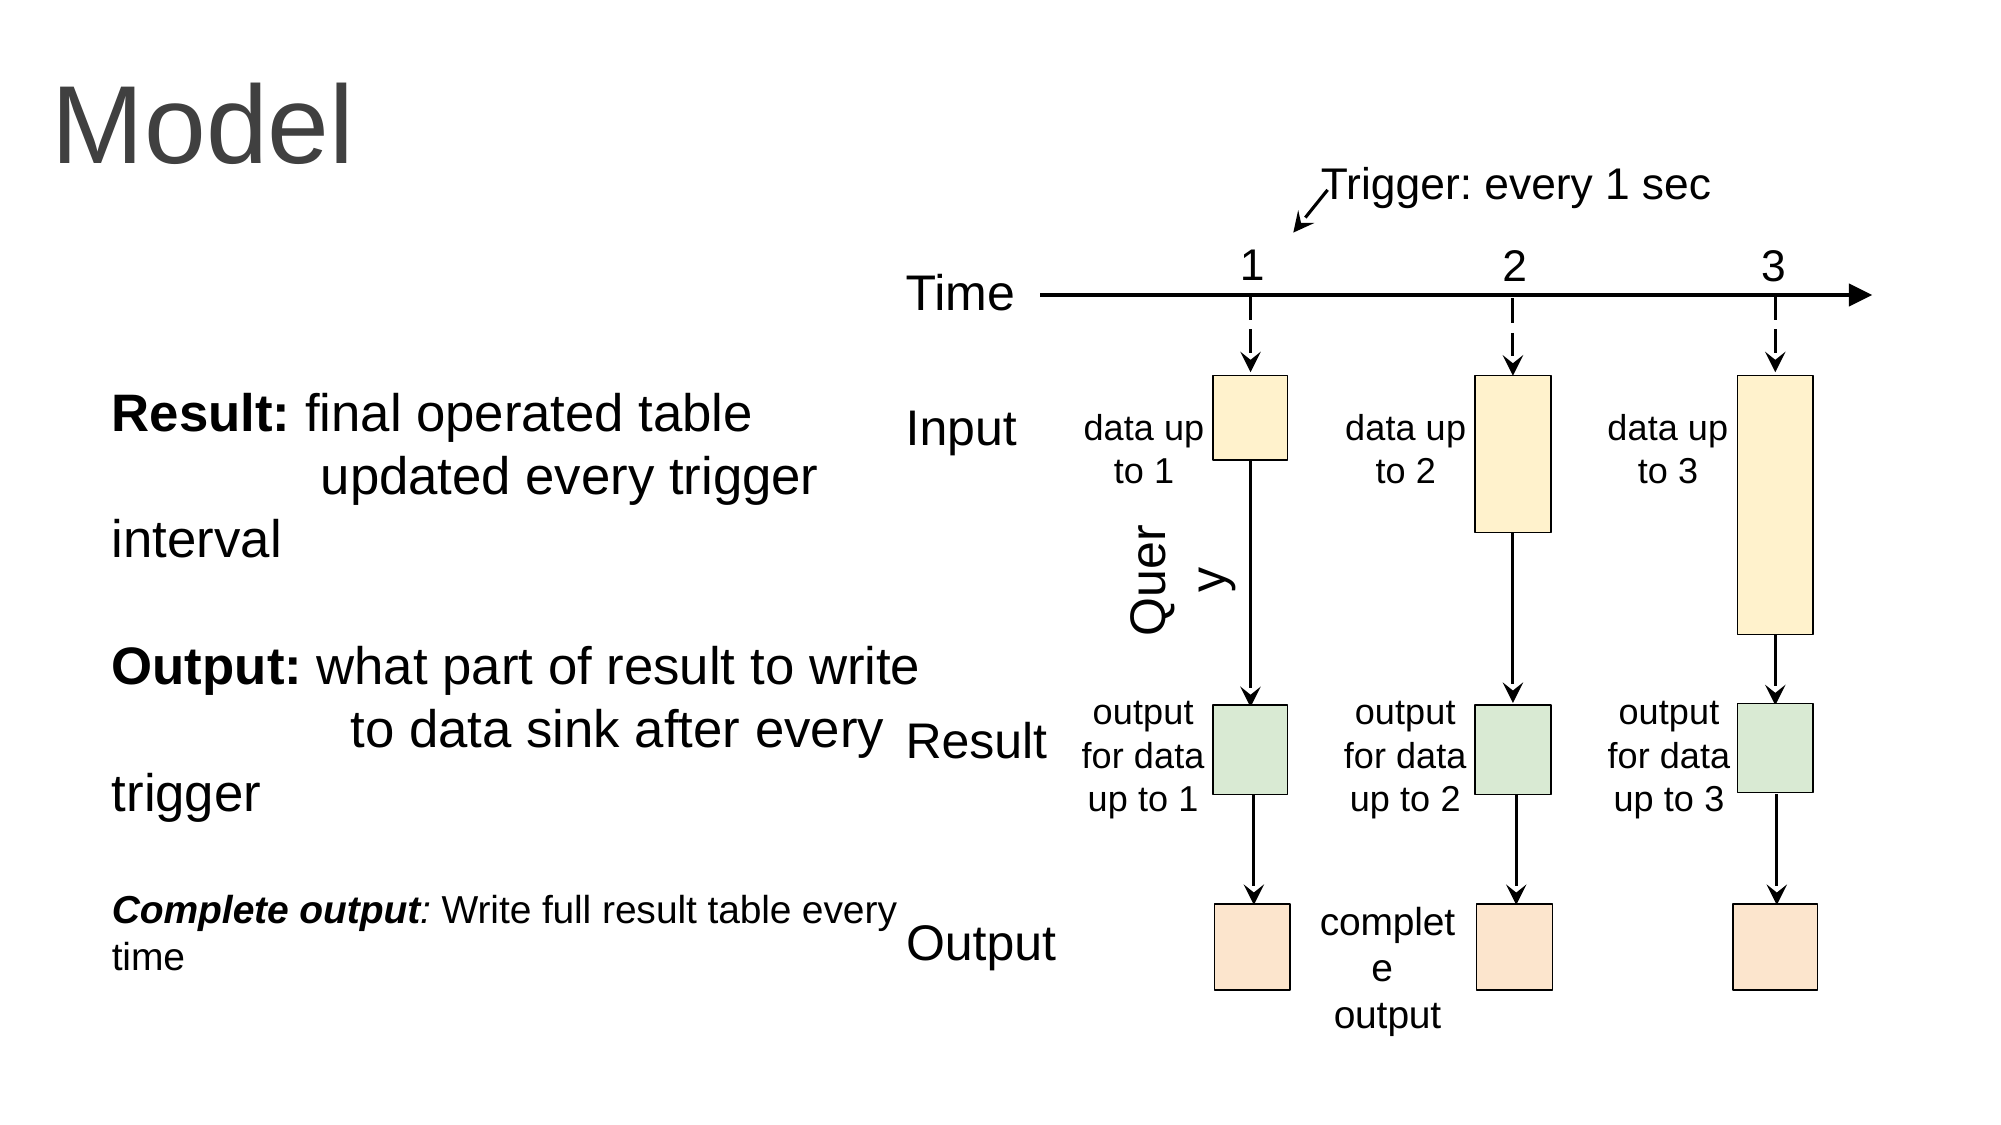

Model
Trigger: every 1 sec
1
2
3
Time

data up
to 3
Result: final operated table
	    updated every trigger interval

Output: what part of result to write
   	      to data sink after every trigger

Complete output: Write full result table every time
Input

data up
to 1
data up
to 2
Query
output for data up to 3

output for data up to 1
output for data up to 2
Result

complete
output
Output